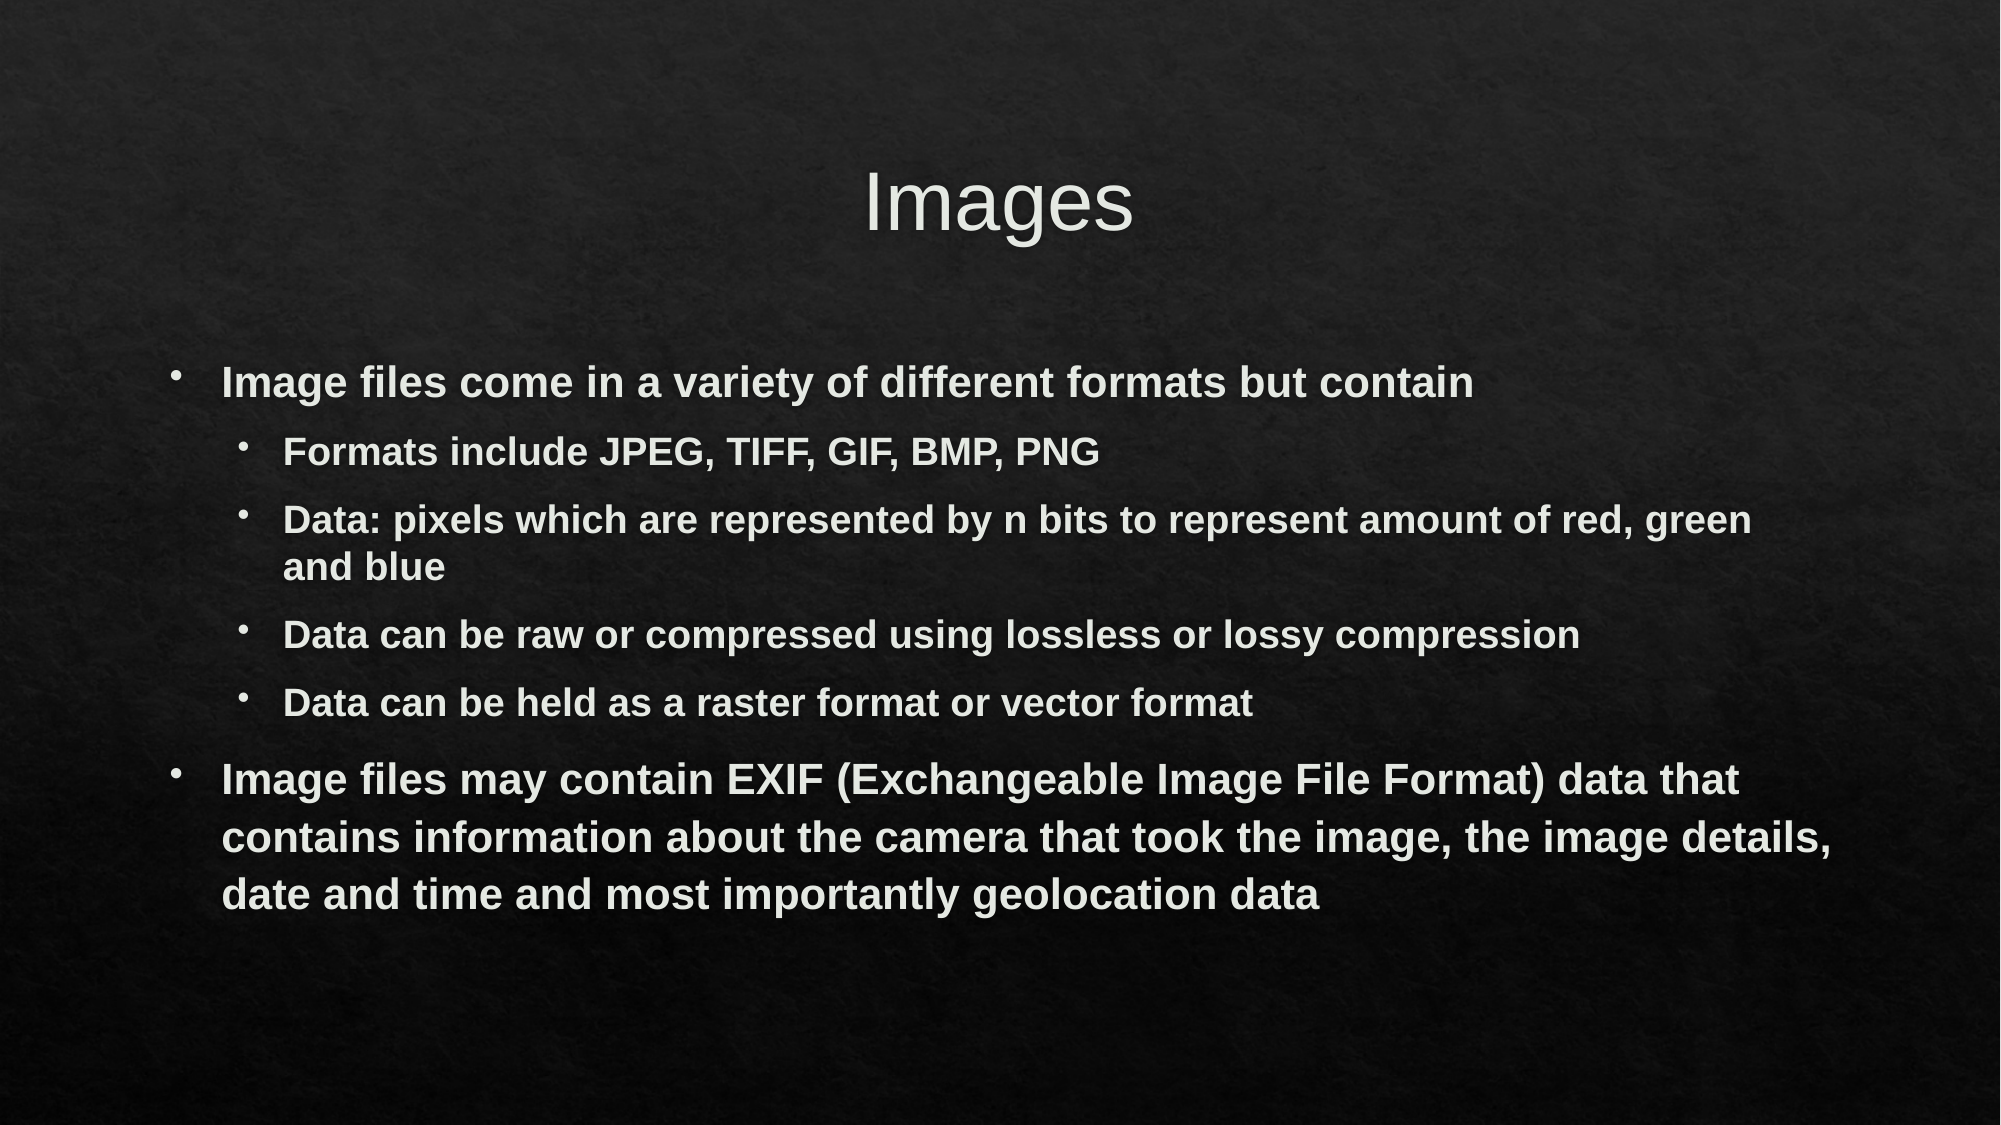

# Images
Image files come in a variety of different formats but contain
Formats include JPEG, TIFF, GIF, BMP, PNG
Data: pixels which are represented by n bits to represent amount of red, green and blue
Data can be raw or compressed using lossless or lossy compression
Data can be held as a raster format or vector format
Image files may contain EXIF (Exchangeable Image File Format) data that contains information about the camera that took the image, the image details, date and time and most importantly geolocation data